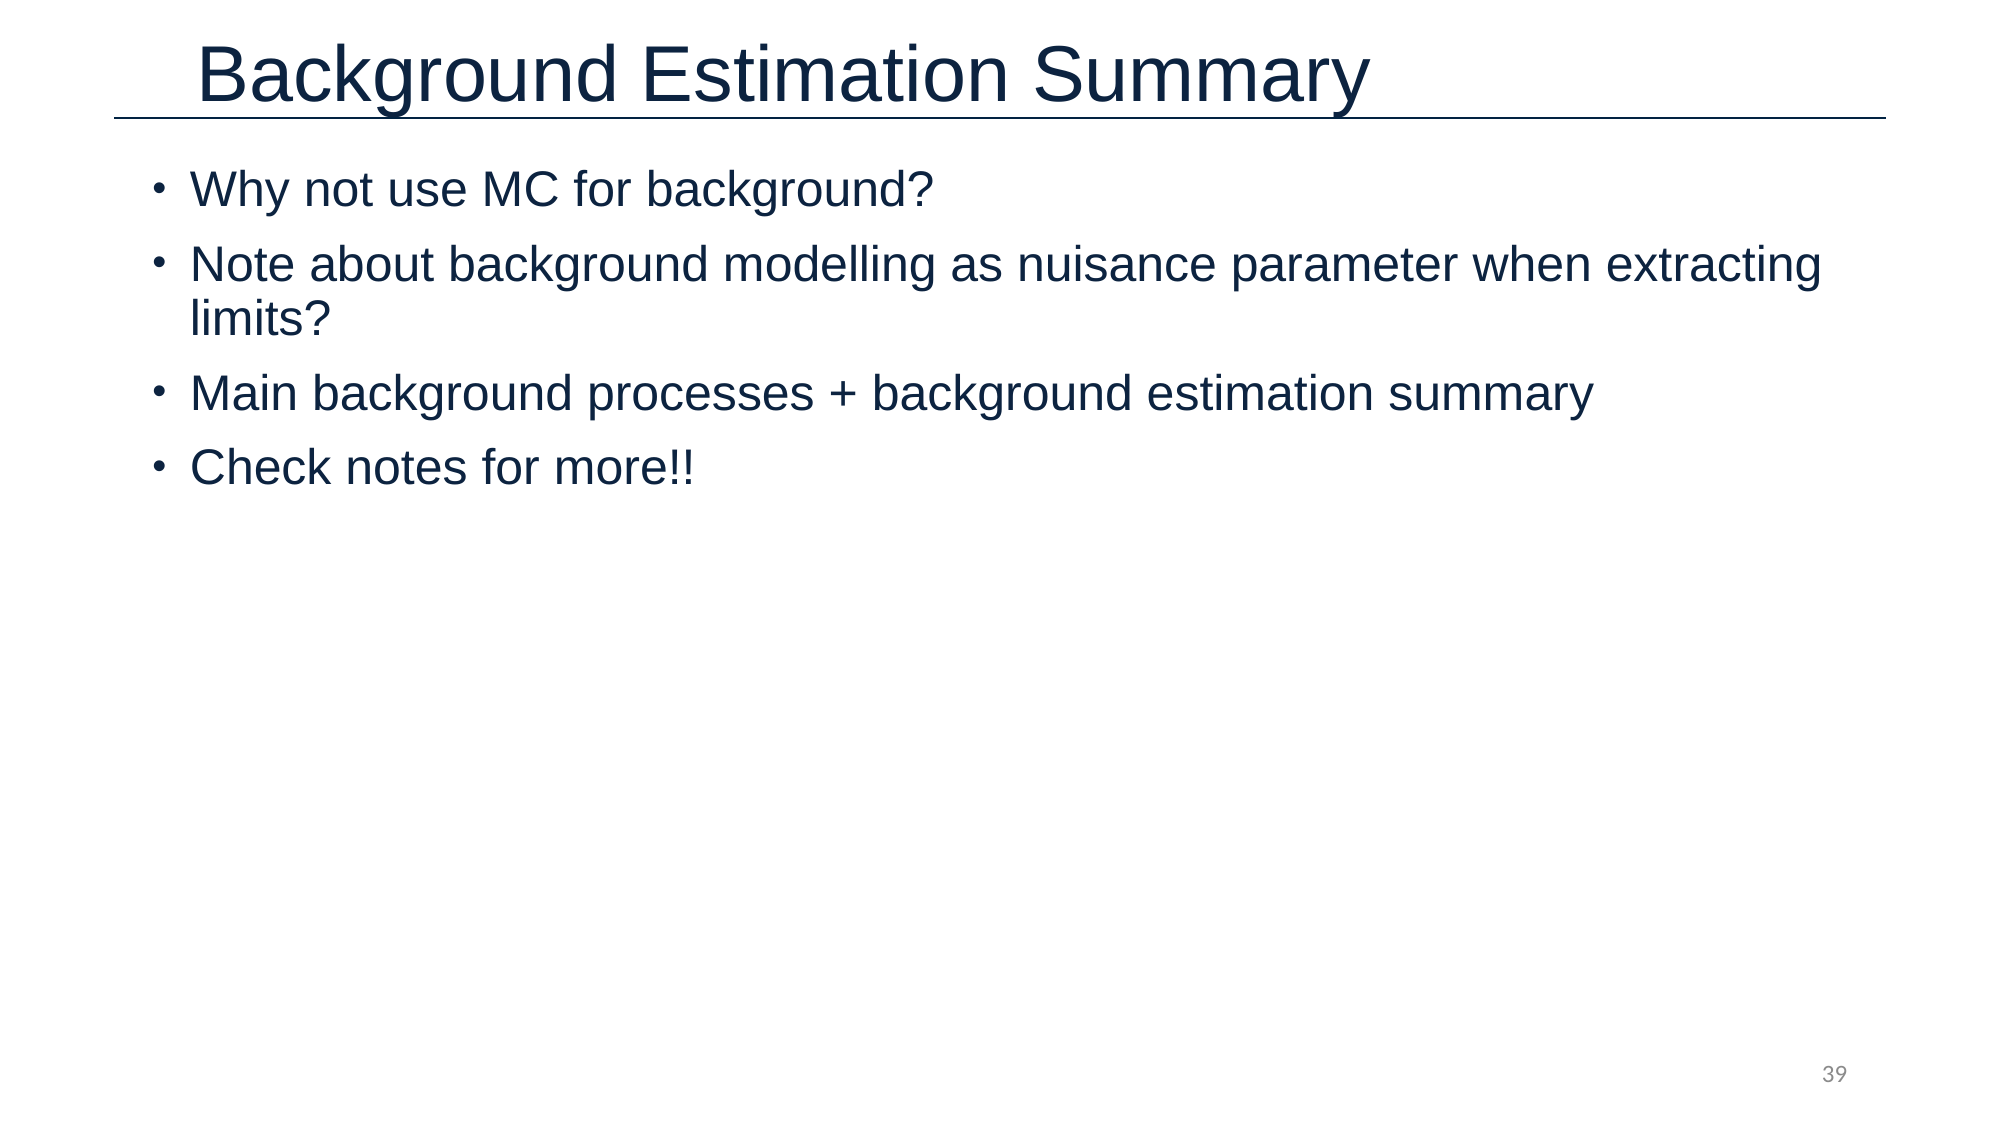

# Background Estimation Summary
Why not use MC for background?
Note about background modelling as nuisance parameter when extracting limits?
Main background processes + background estimation summary
Check notes for more!!
39